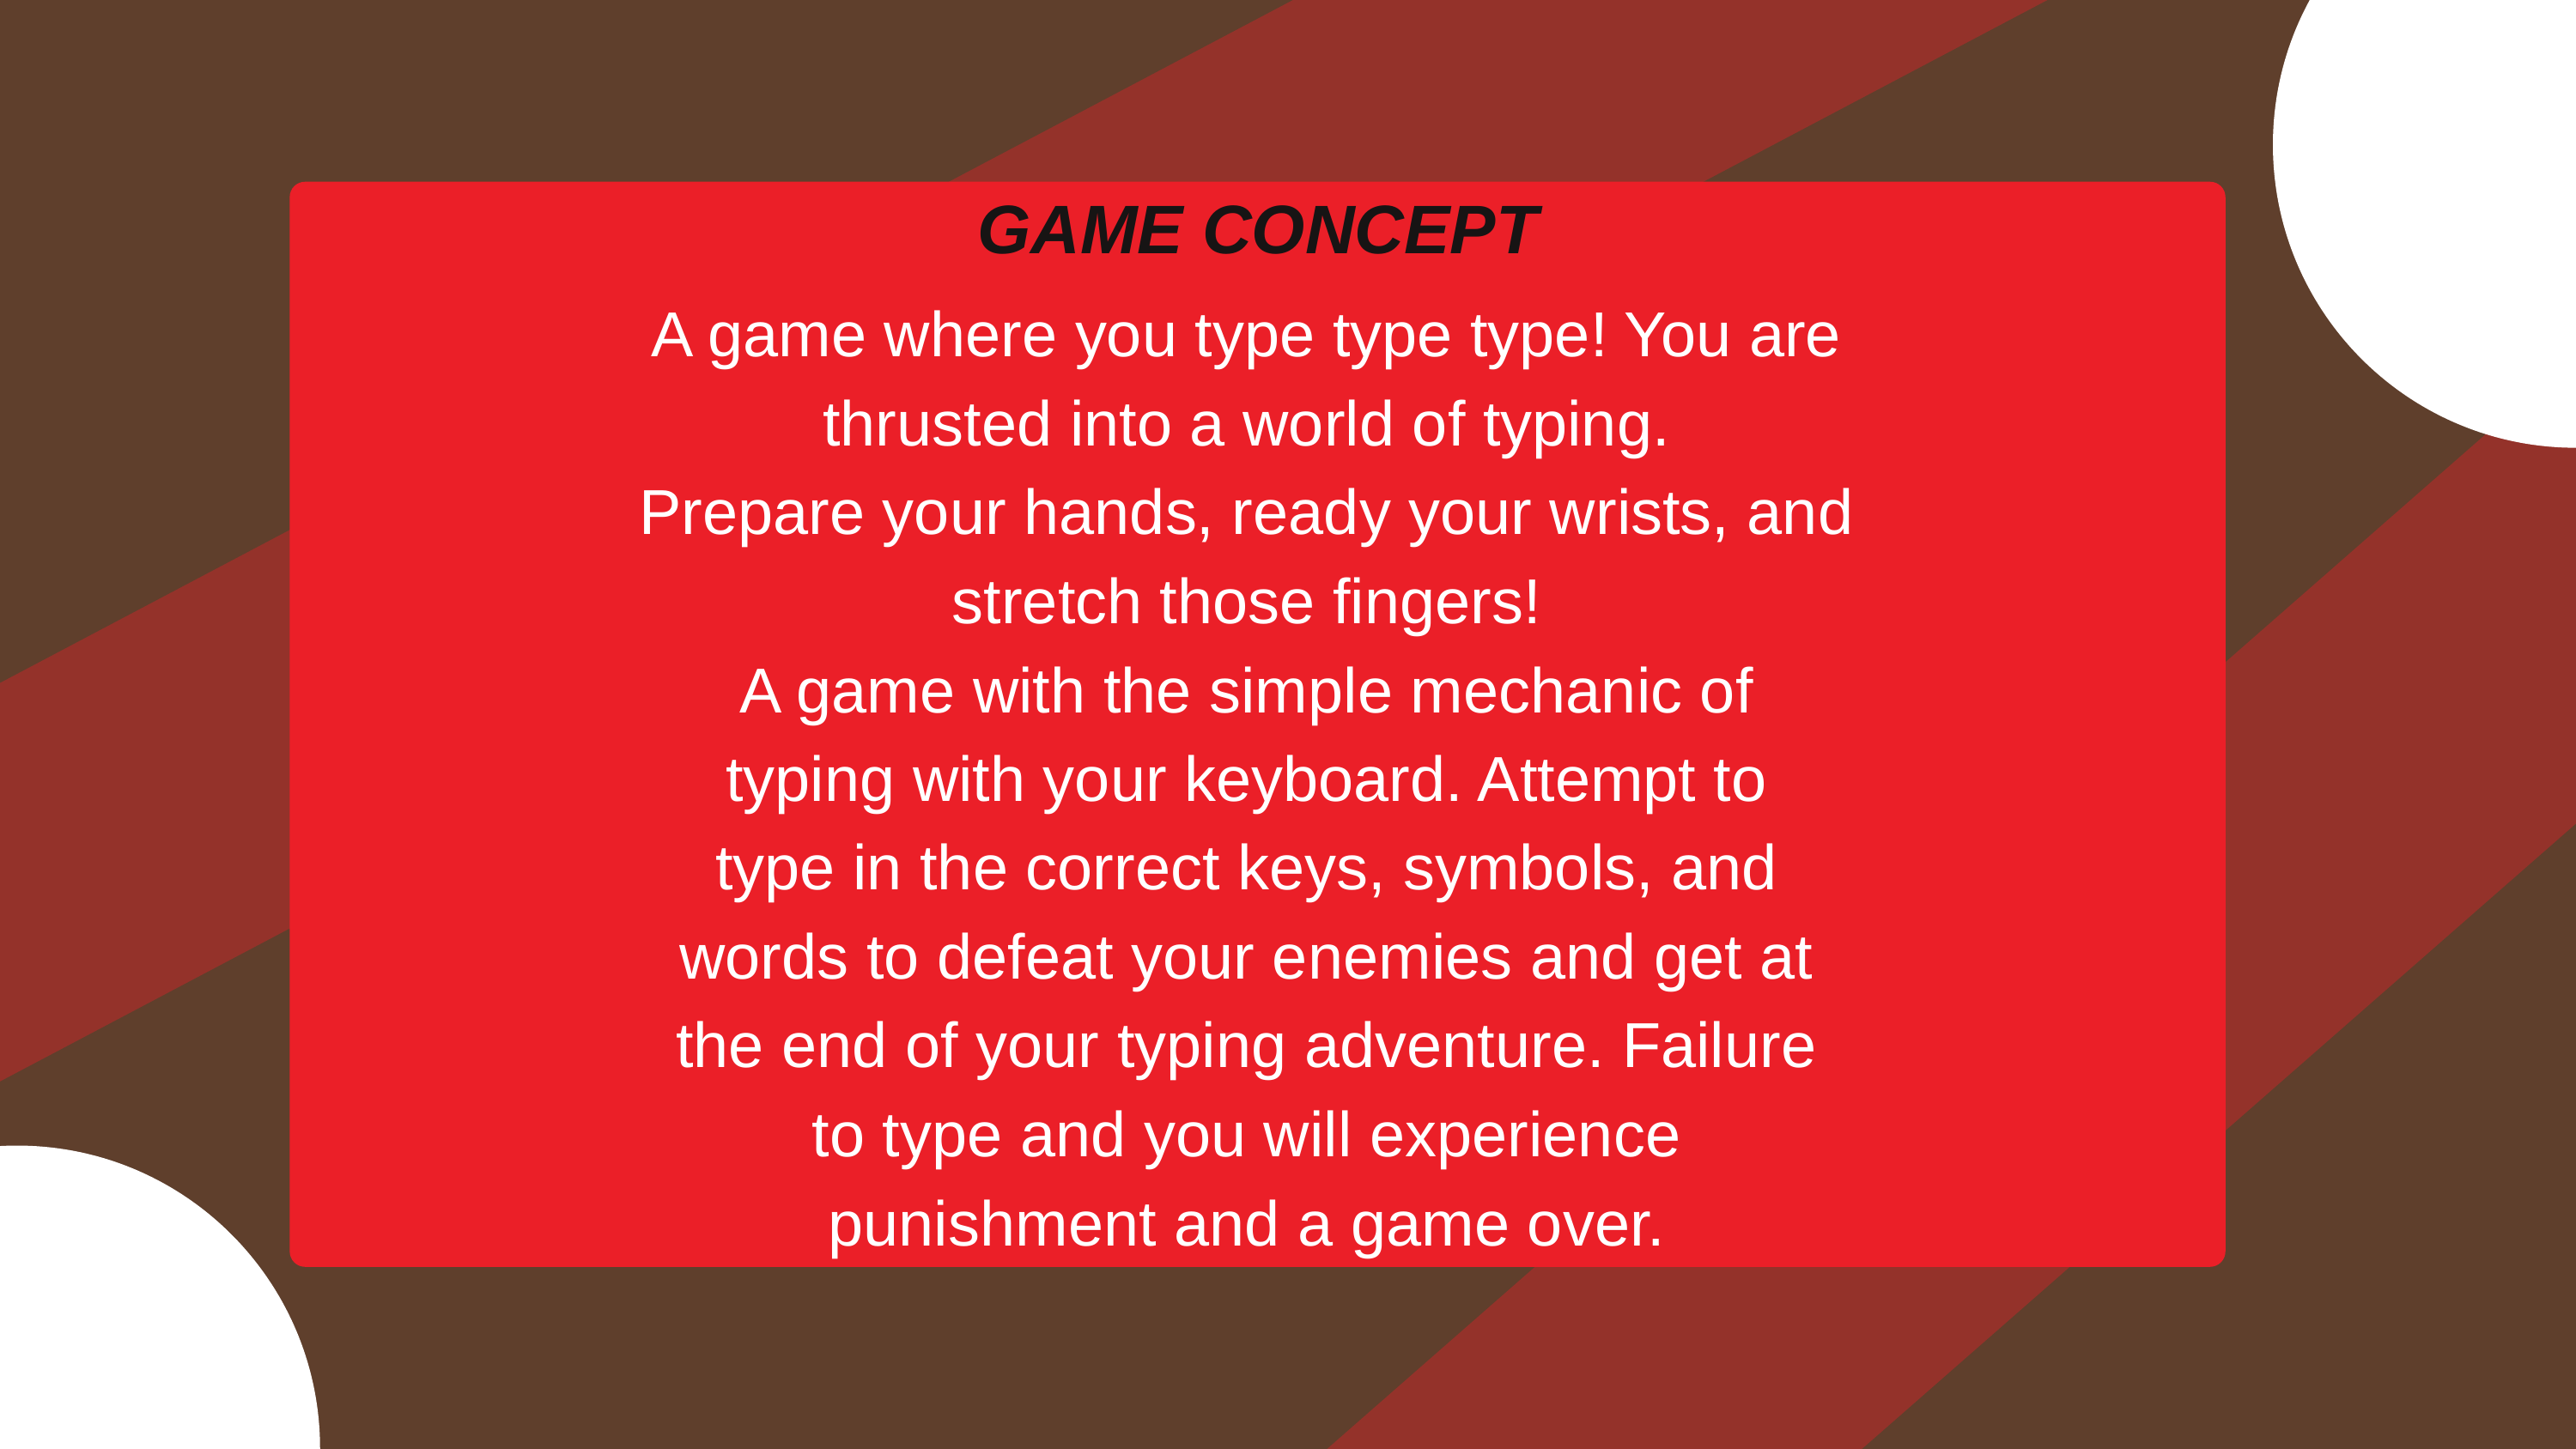

GAME CONCEPT

A game where you type type type! You are
thrusted into a world of typing.
Prepare your hands, ready your wrists, and
stretch those fingers!
A game with the simple mechanic of
typing with your keyboard. Attempt to
type in the correct keys, symbols, and
words to defeat your enemies and get at
the end of your typing adventure. Failure
to type and you will experience
punishment and a game over.